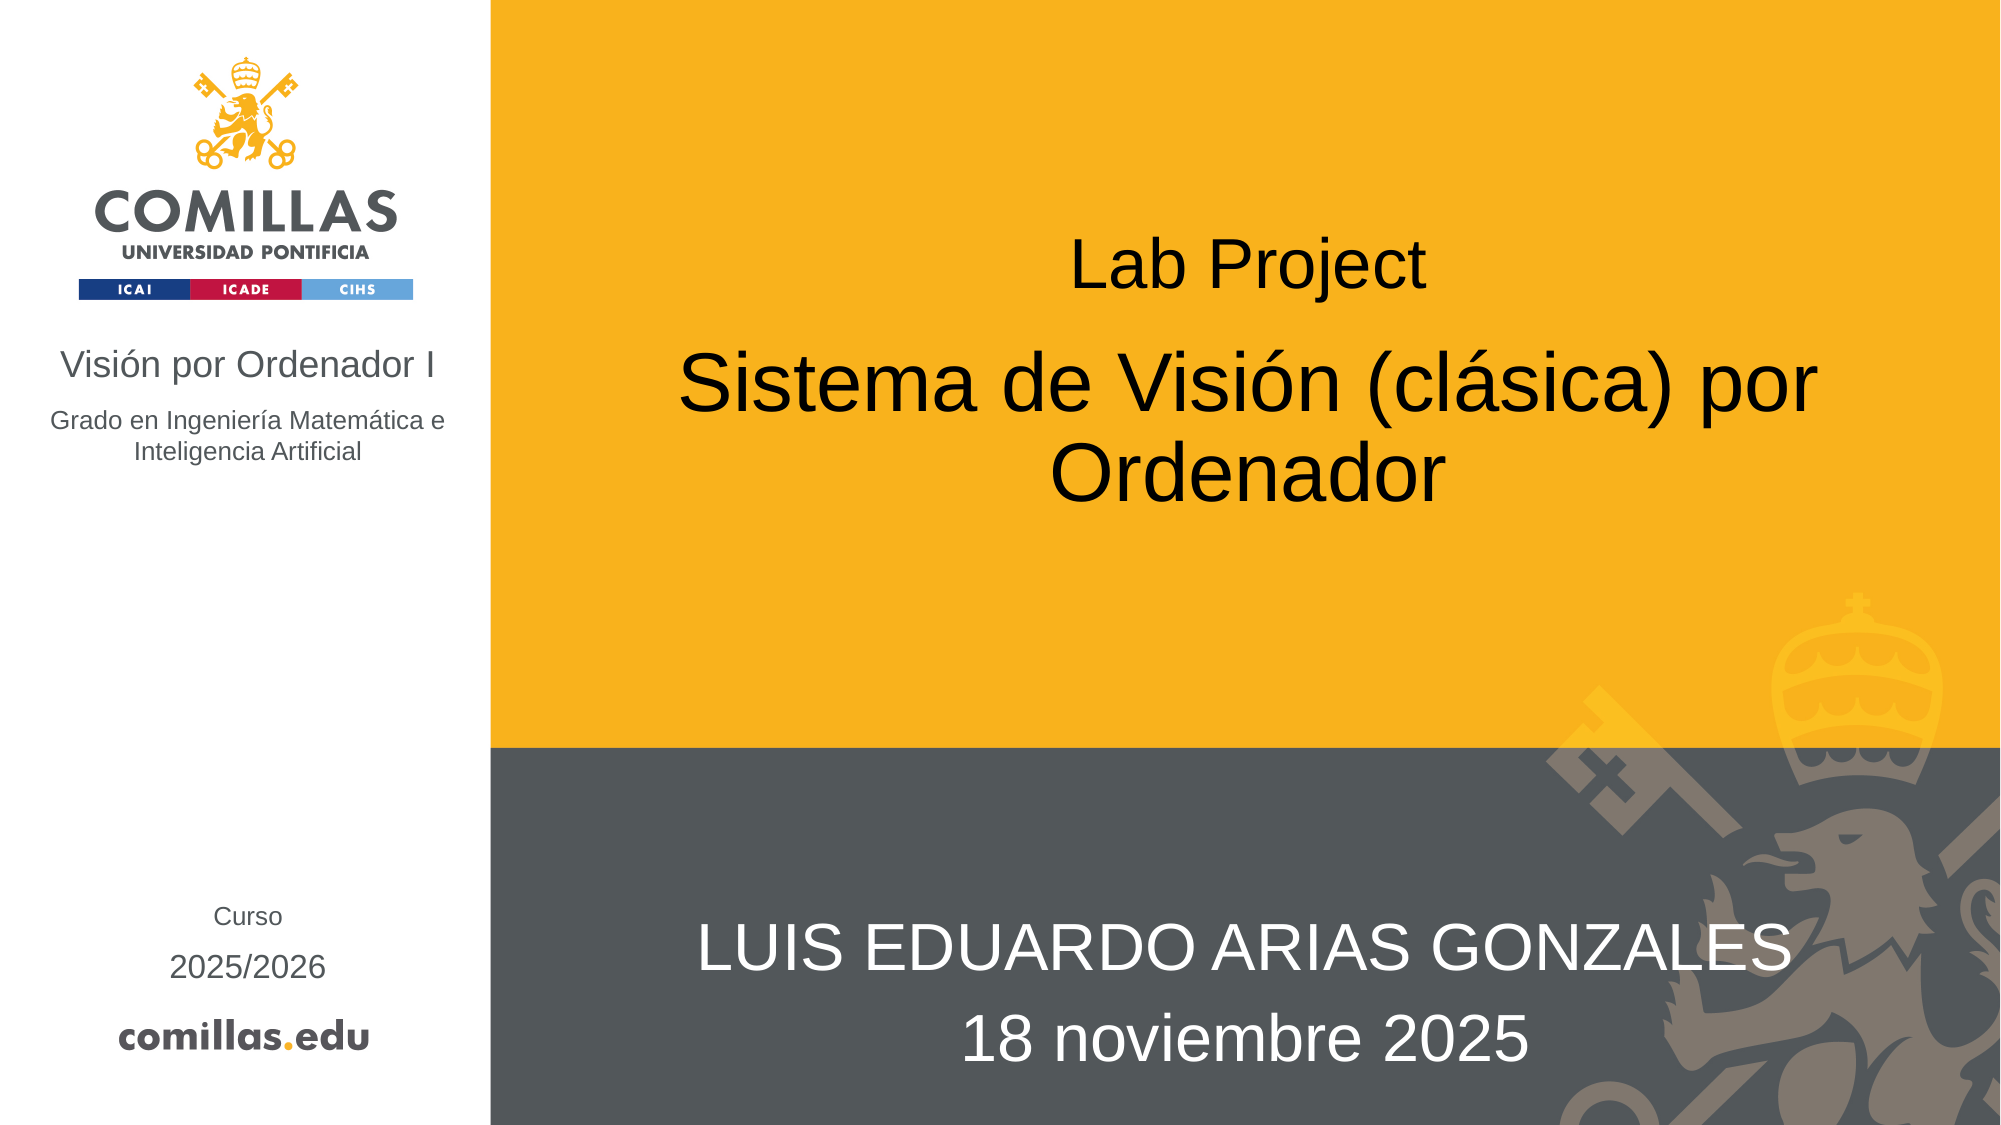

Lab Project
Sistema de Visión (clásica) por Ordenador
Visión por Ordenador I
Grado en Ingeniería Matemática e Inteligencia Artificial
Curso
2025/2026
LUIS EDUARDO ARIAS GONZALES
18 noviembre 2025